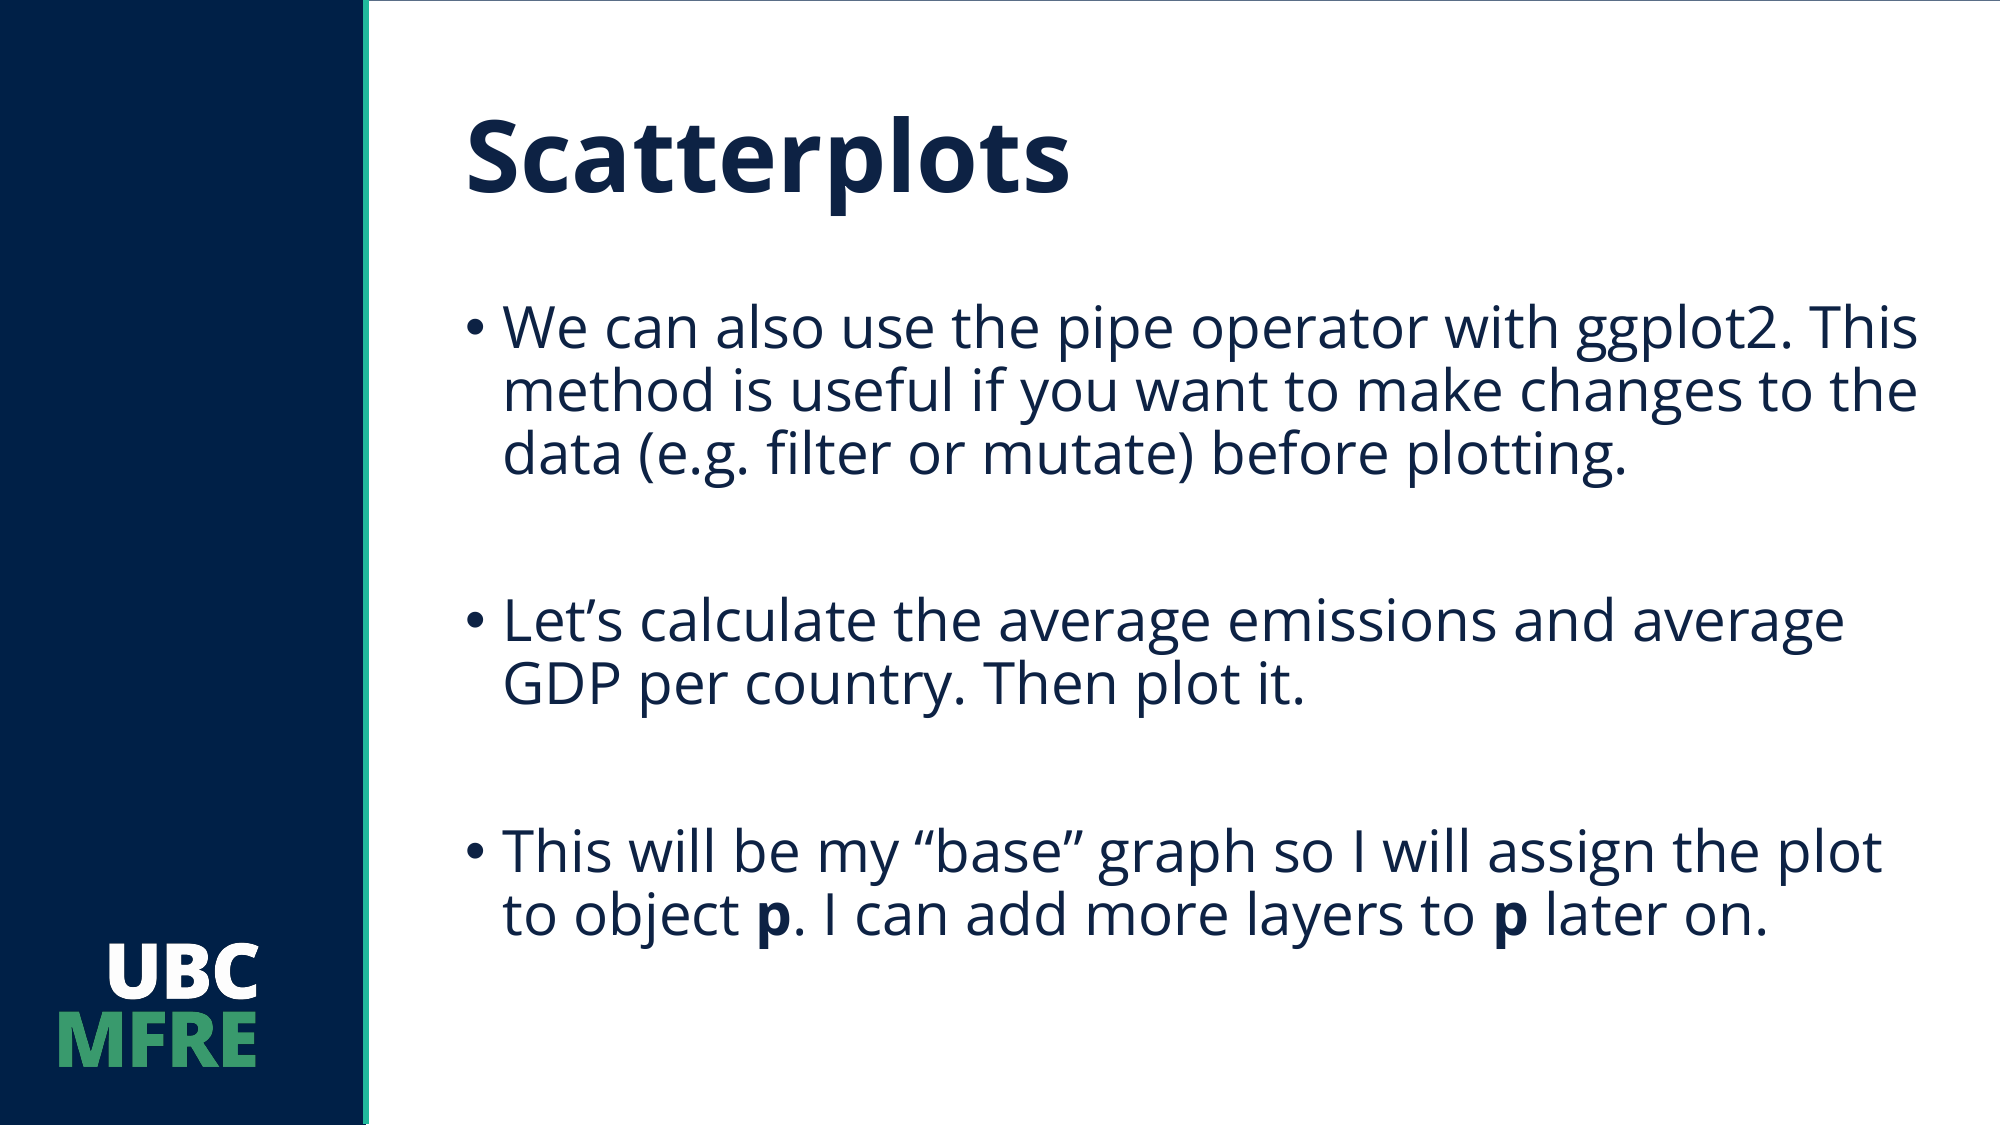

# Scatterplots
We can also use the pipe operator with ggplot2. This method is useful if you want to make changes to the data (e.g. filter or mutate) before plotting.

Let’s calculate the average emissions and average GDP per country. Then plot it.

This will be my “base” graph so I will assign the plot to object p. I can add more layers to p later on.